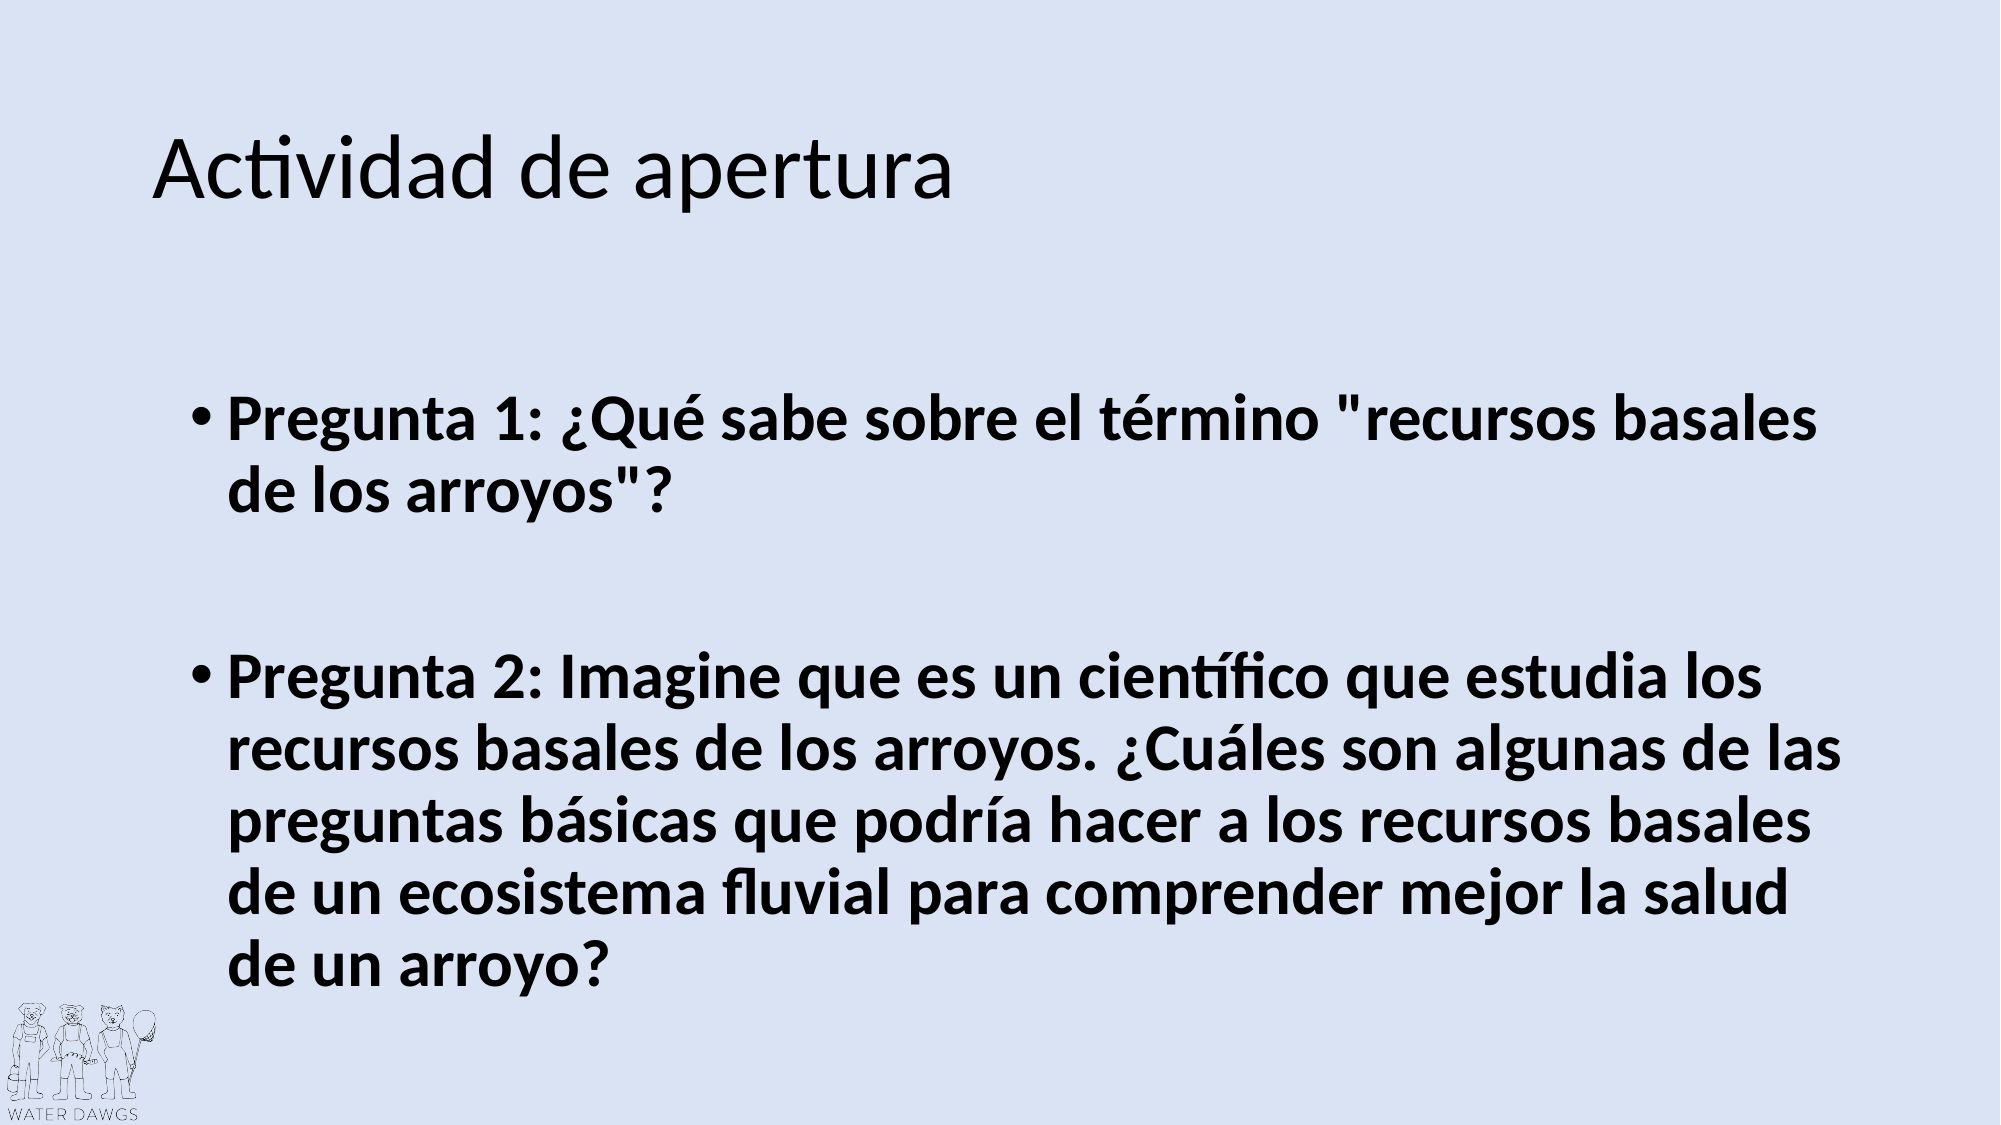

# Actividad de apertura
Pregunta 1: ¿Qué sabe sobre el término "recursos basales de los arroyos"?

Pregunta 2: Imagine que es un científico que estudia los recursos basales de los arroyos. ¿Cuáles son algunas de las preguntas básicas que podría hacer a los recursos basales de un ecosistema fluvial para comprender mejor la salud de un arroyo?